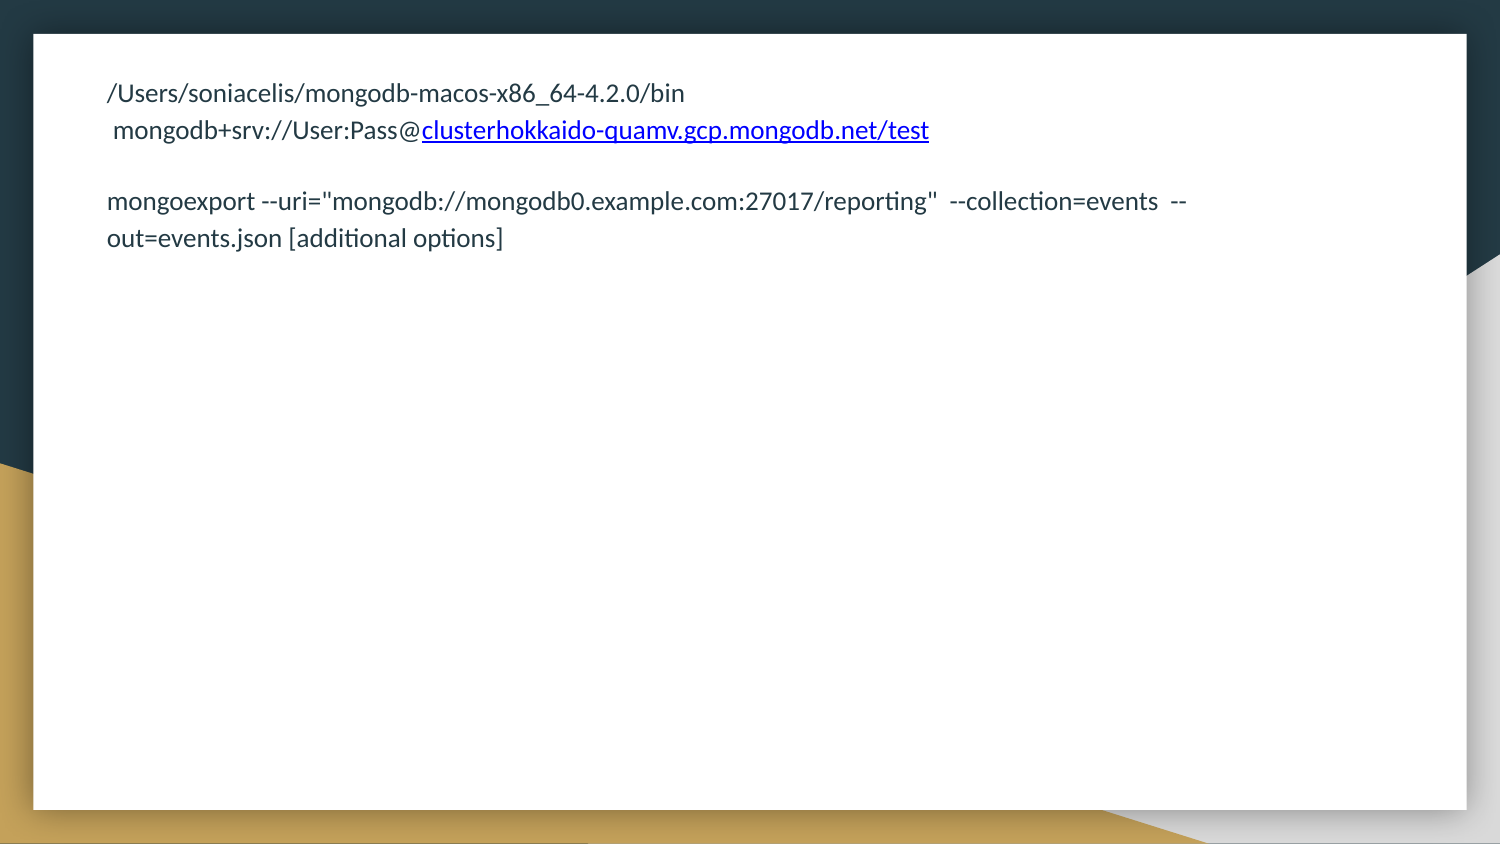

/Users/soniacelis/mongodb-macos-x86_64-4.2.0/bin
 mongodb+srv://User:Pass@clusterhokkaido-quamv.gcp.mongodb.net/test
mongoexport --uri="mongodb://mongodb0.example.com:27017/reporting"  --collection=events  --out=events.json [additional options]